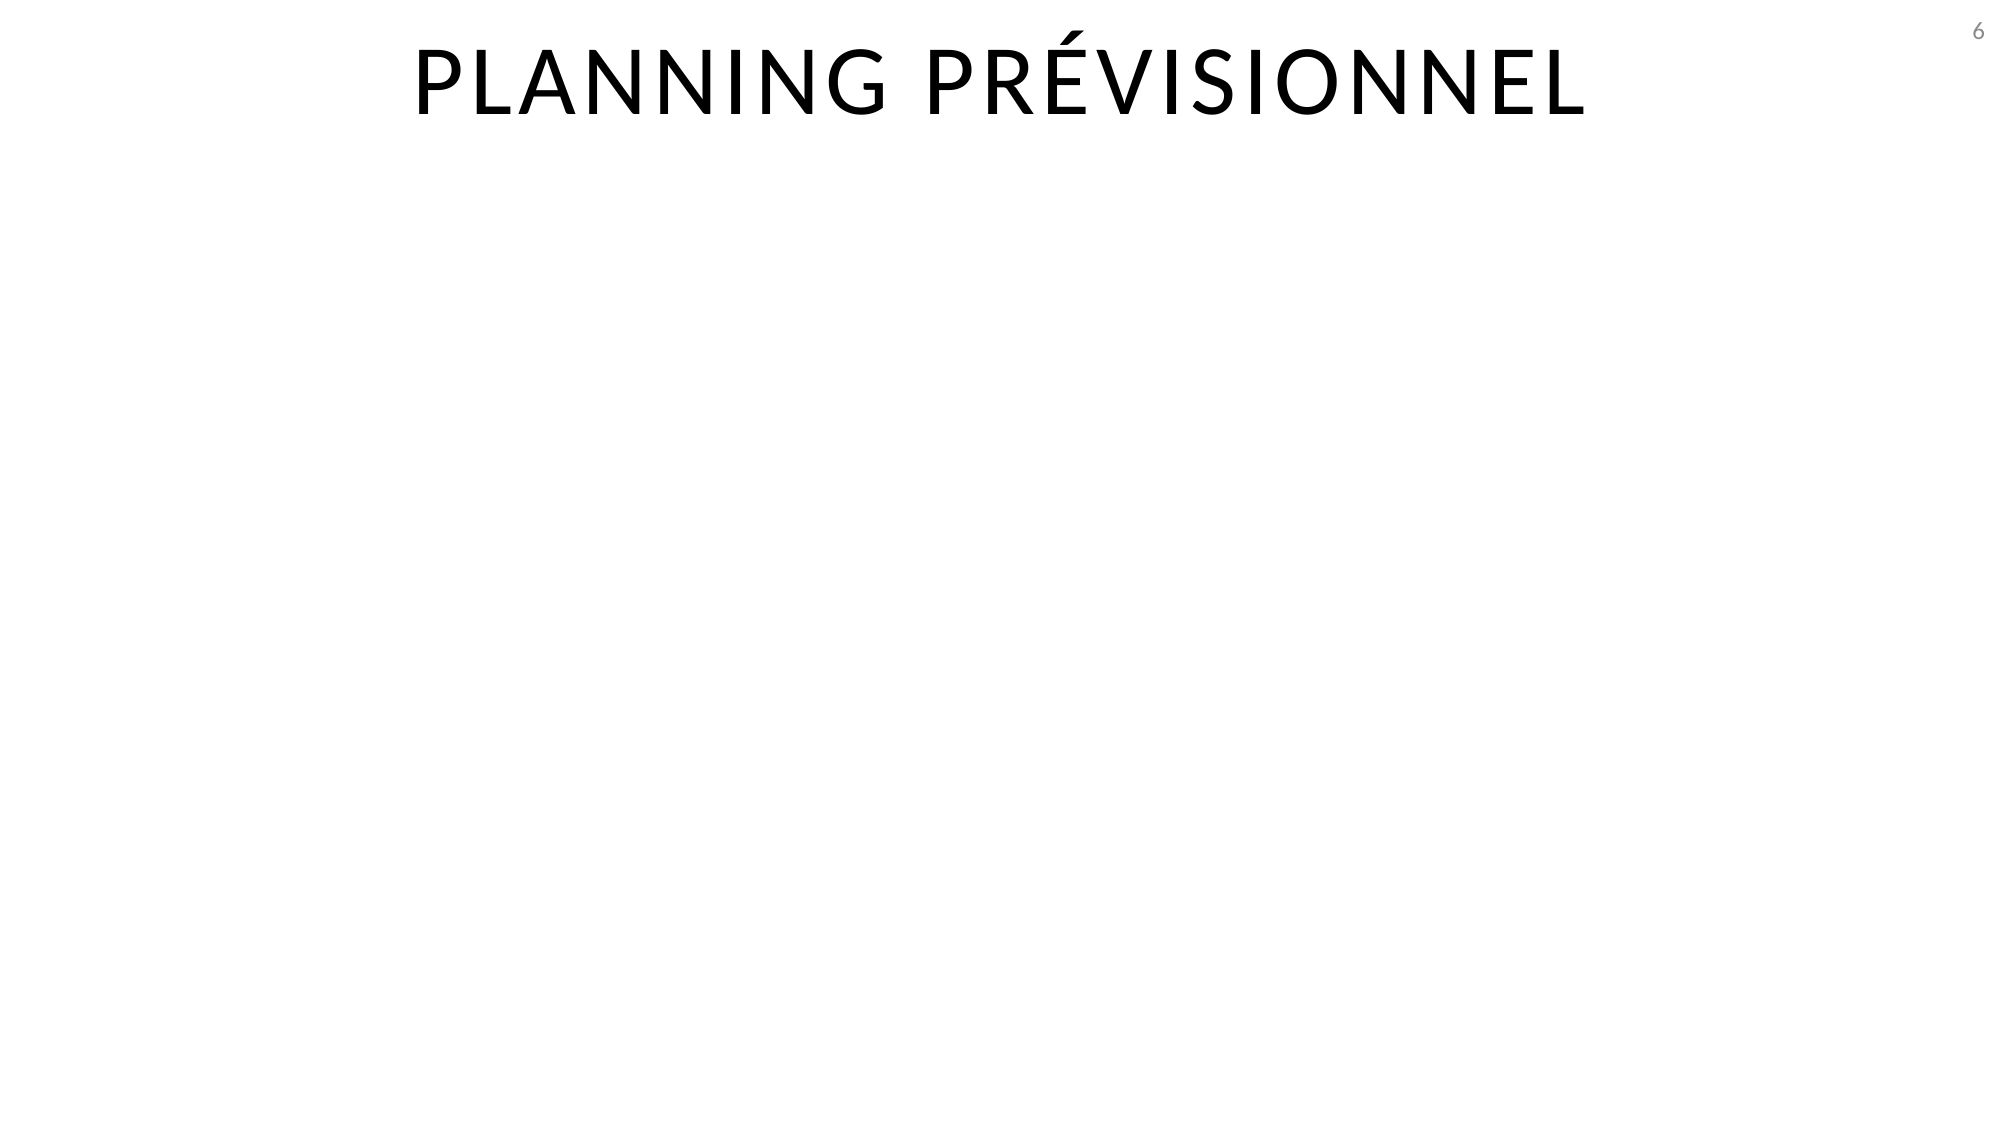

6
# Planning prévisionnel

### Chart

| Category |
|---|